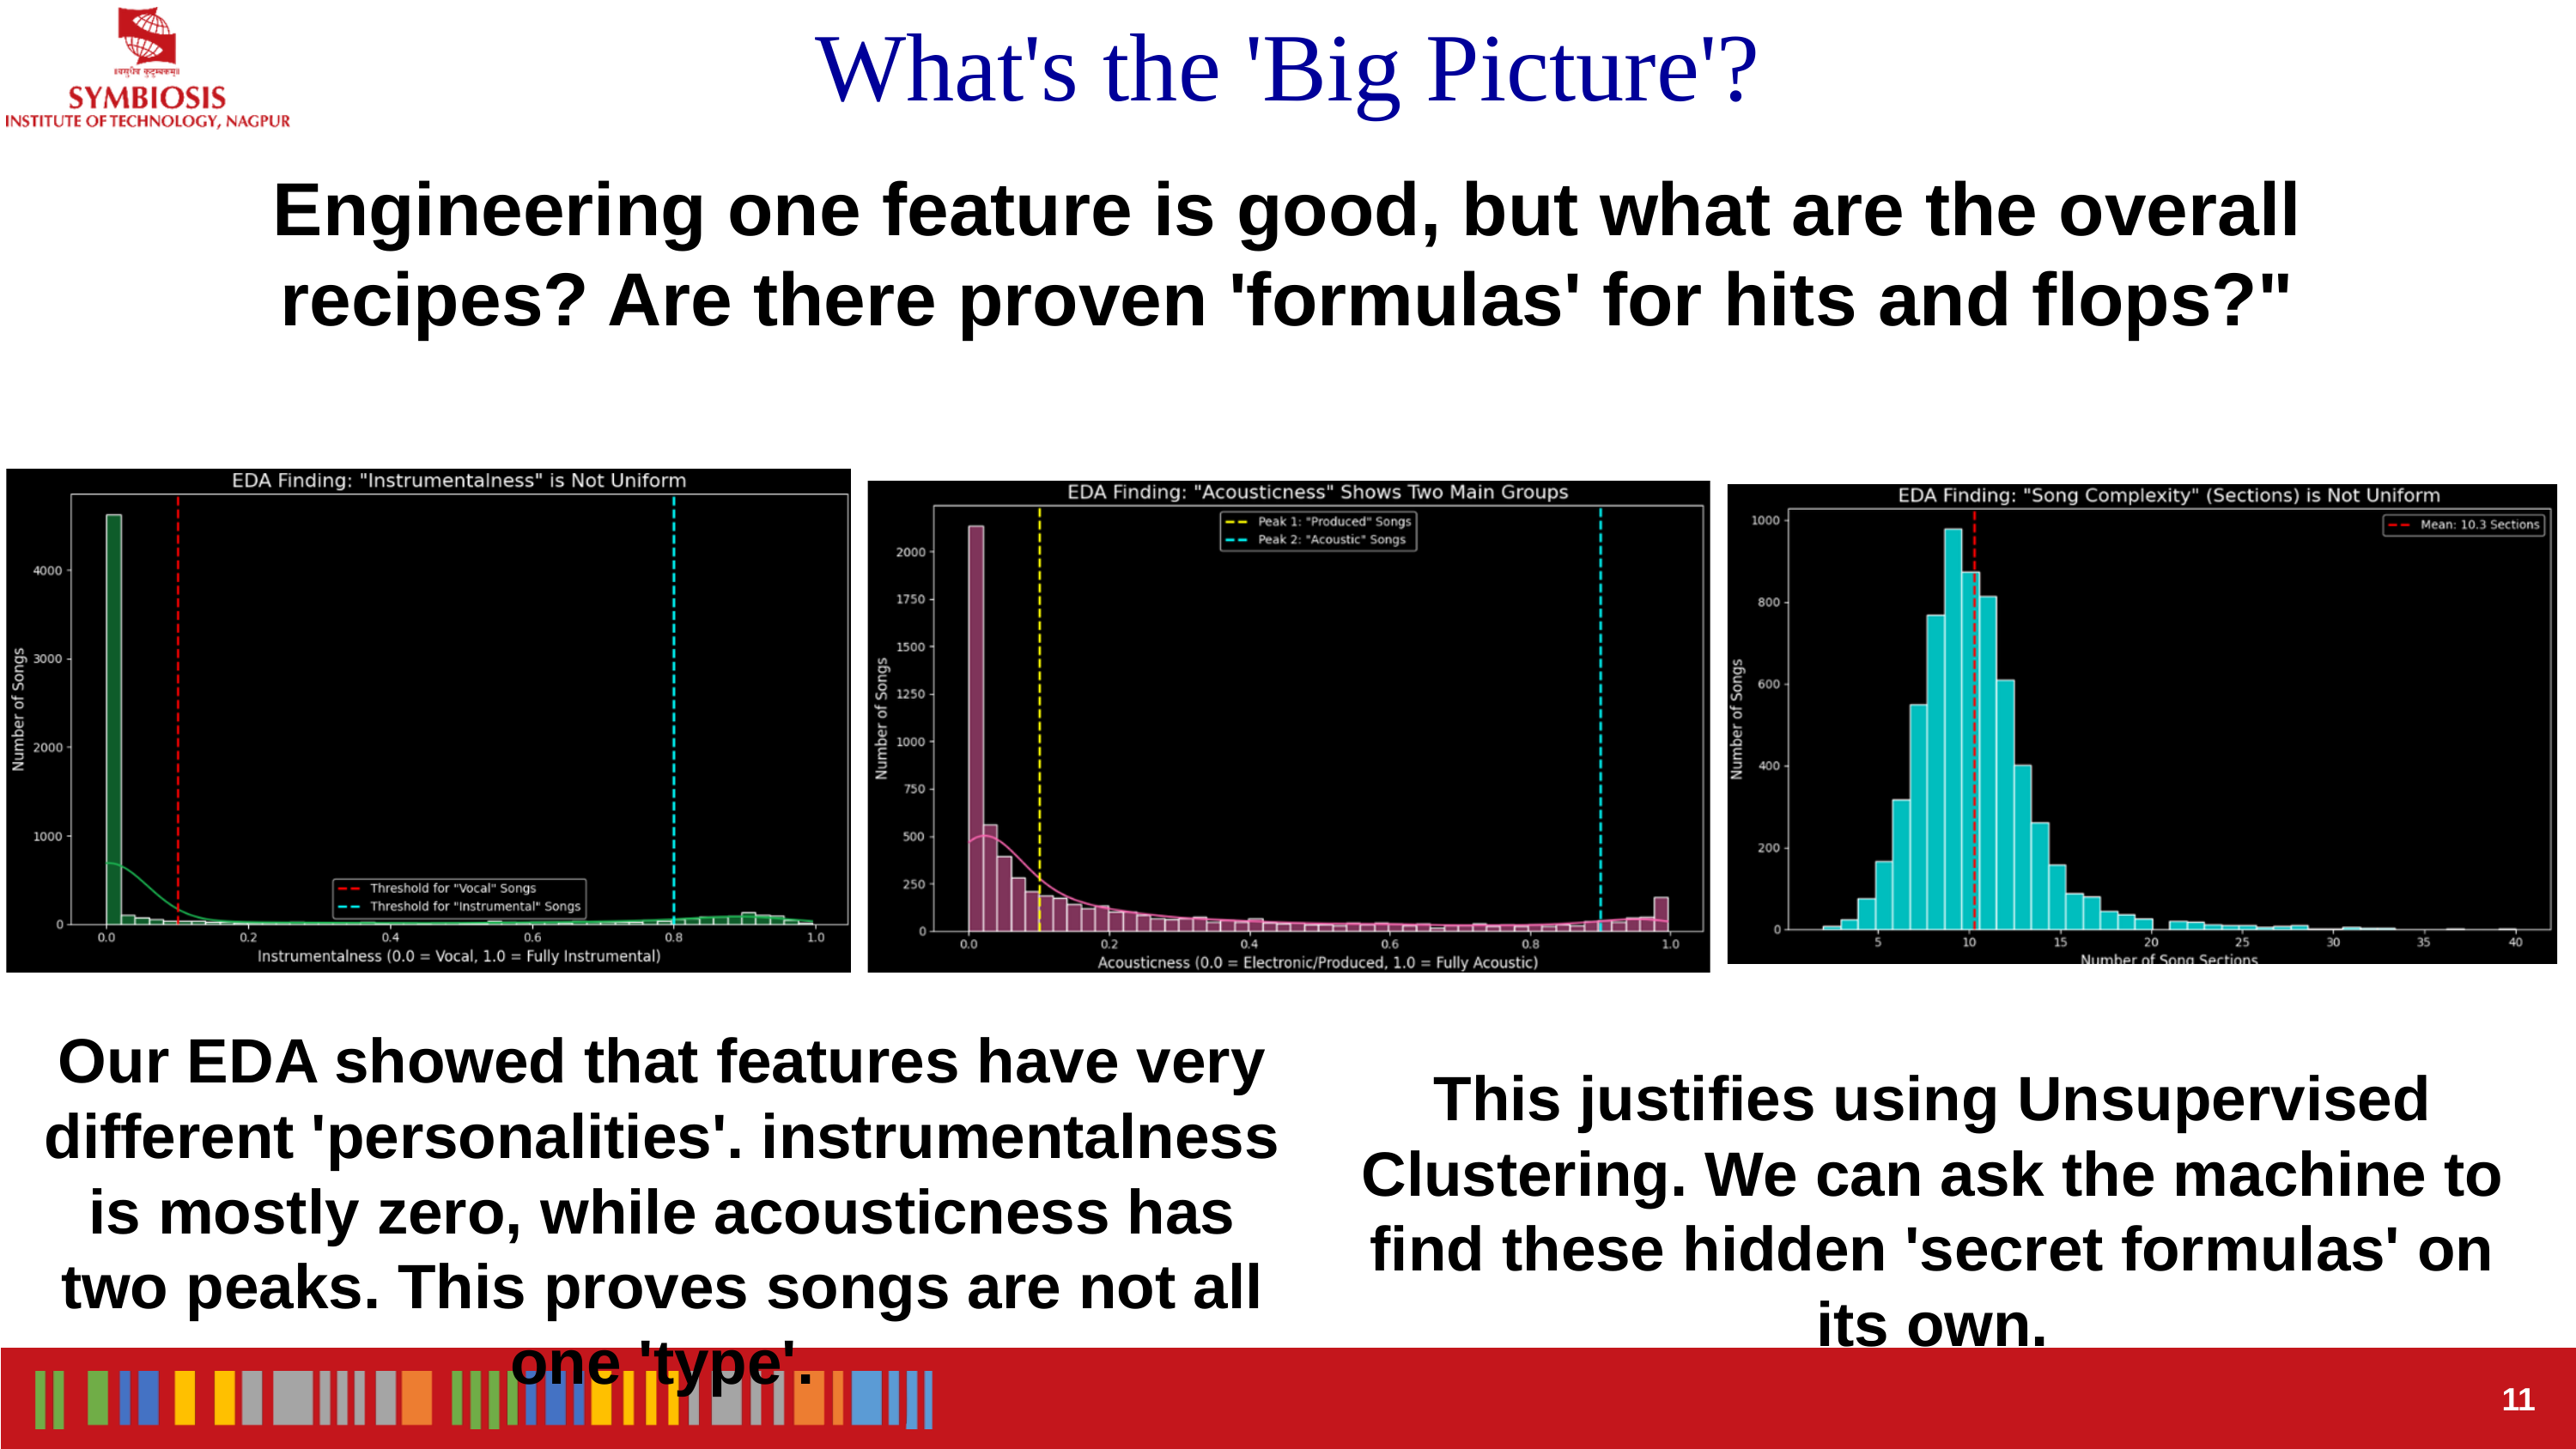

What's the 'Big Picture'?

Engineering one feature is good, but what are the overall recipes? Are there proven 'formulas' for hits and flops?"

Our EDA showed that features have very different 'personalities'. instrumentalness is mostly zero, while acousticness has two peaks. This proves songs are not all one 'type'.
This justifies using Unsupervised Clustering. We can ask the machine to find these hidden 'secret formulas' on its own.

11